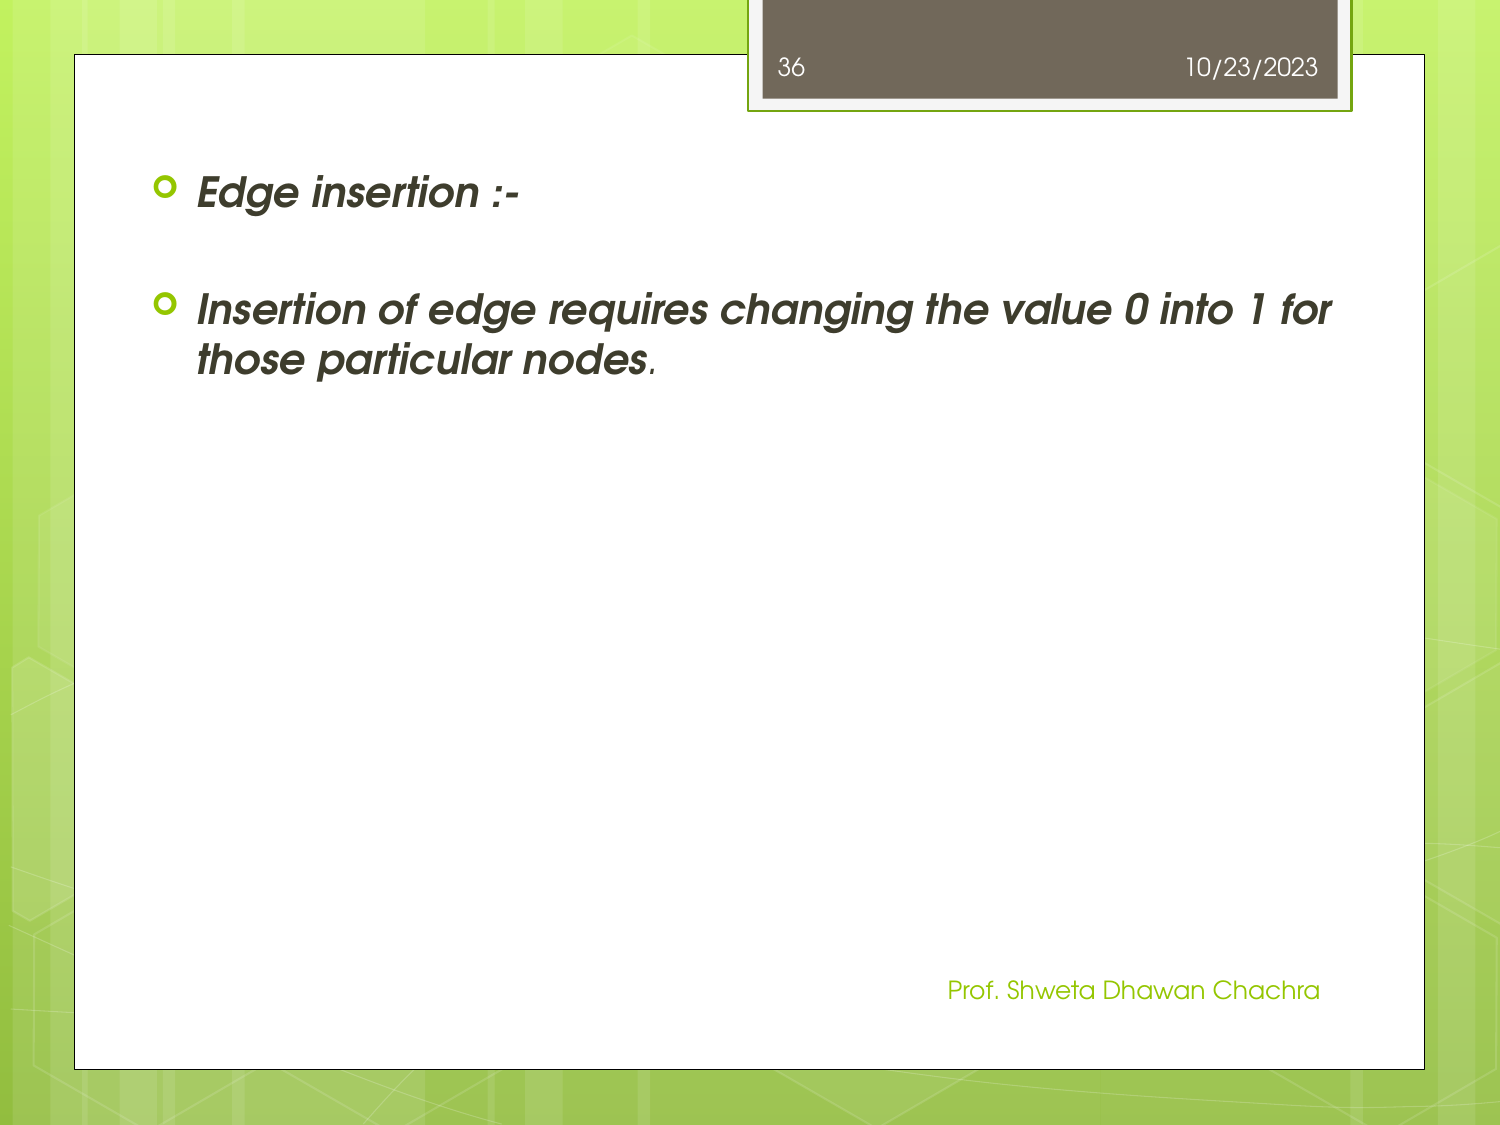

36
10/23/2023

Edge insertion :-

Insertion of edge requires changing the value 0 into 1 for those particular nodes.

Prof. Shweta Dhawan Chachra